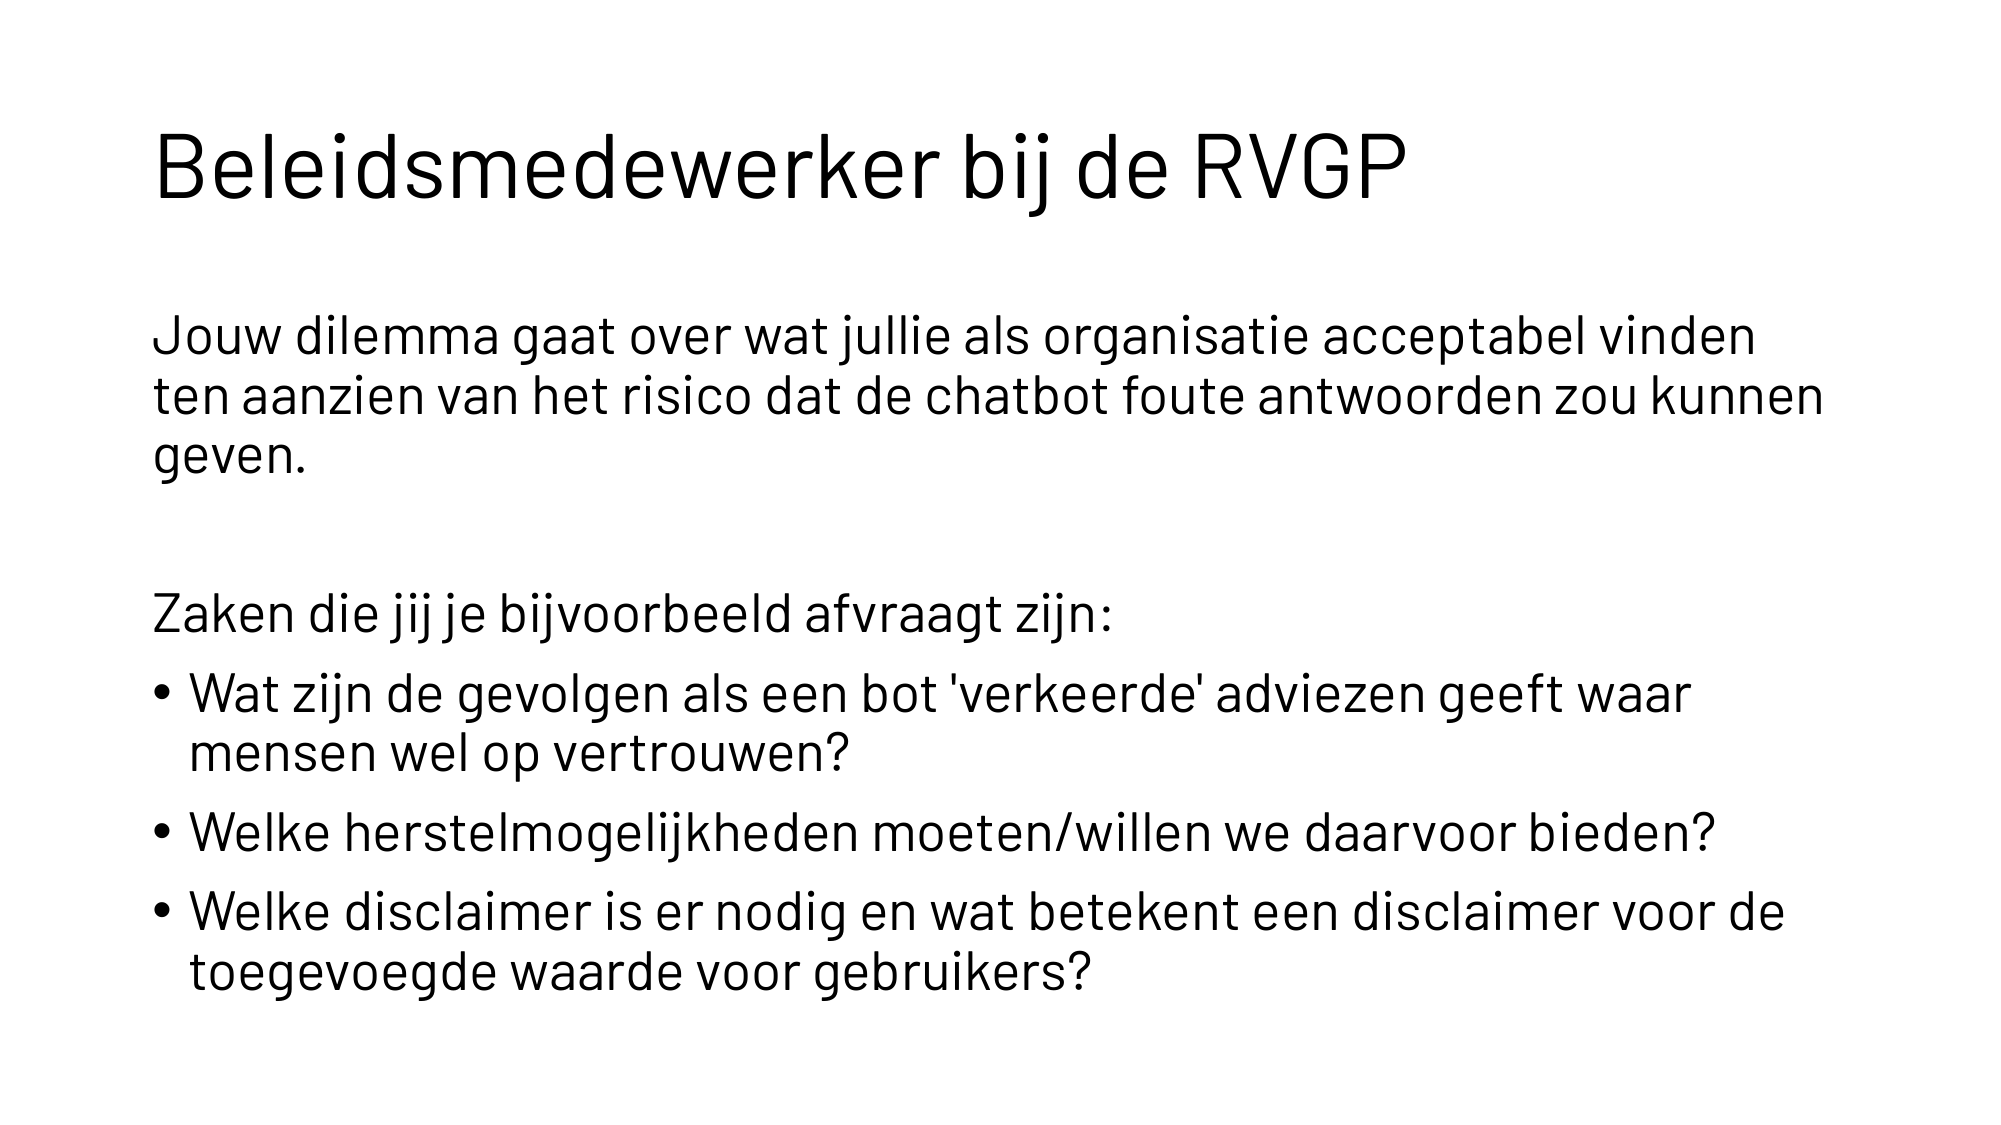

# Beleidsmedewerker bij de RVGP
Jouw dilemma gaat over wat jullie als organisatie acceptabel vinden ten aanzien van het risico dat de chatbot foute antwoorden zou kunnen geven.

Zaken die jij je bijvoorbeeld afvraagt zijn:
Wat zijn de gevolgen als een bot 'verkeerde' adviezen geeft waar mensen wel op vertrouwen?
Welke herstelmogelijkheden moeten/willen we daarvoor bieden?
Welke disclaimer is er nodig en wat betekent een disclaimer voor de toegevoegde waarde voor gebruikers?